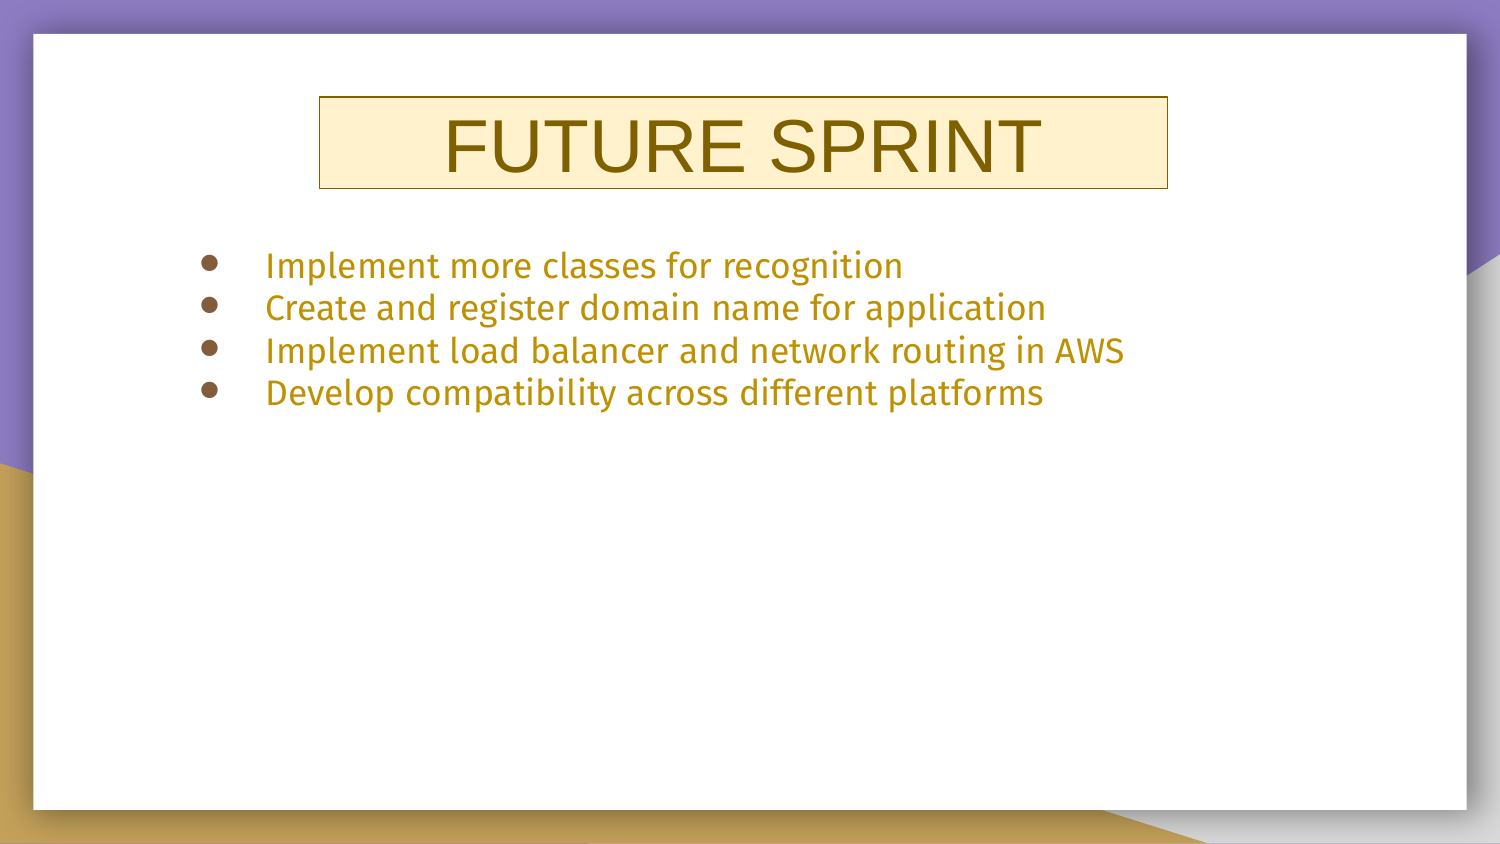

FUTURE SPRINT

Implement more classes for recognition
Create and register domain name for application
Implement load balancer and network routing in AWS
Develop compatibility across different platforms